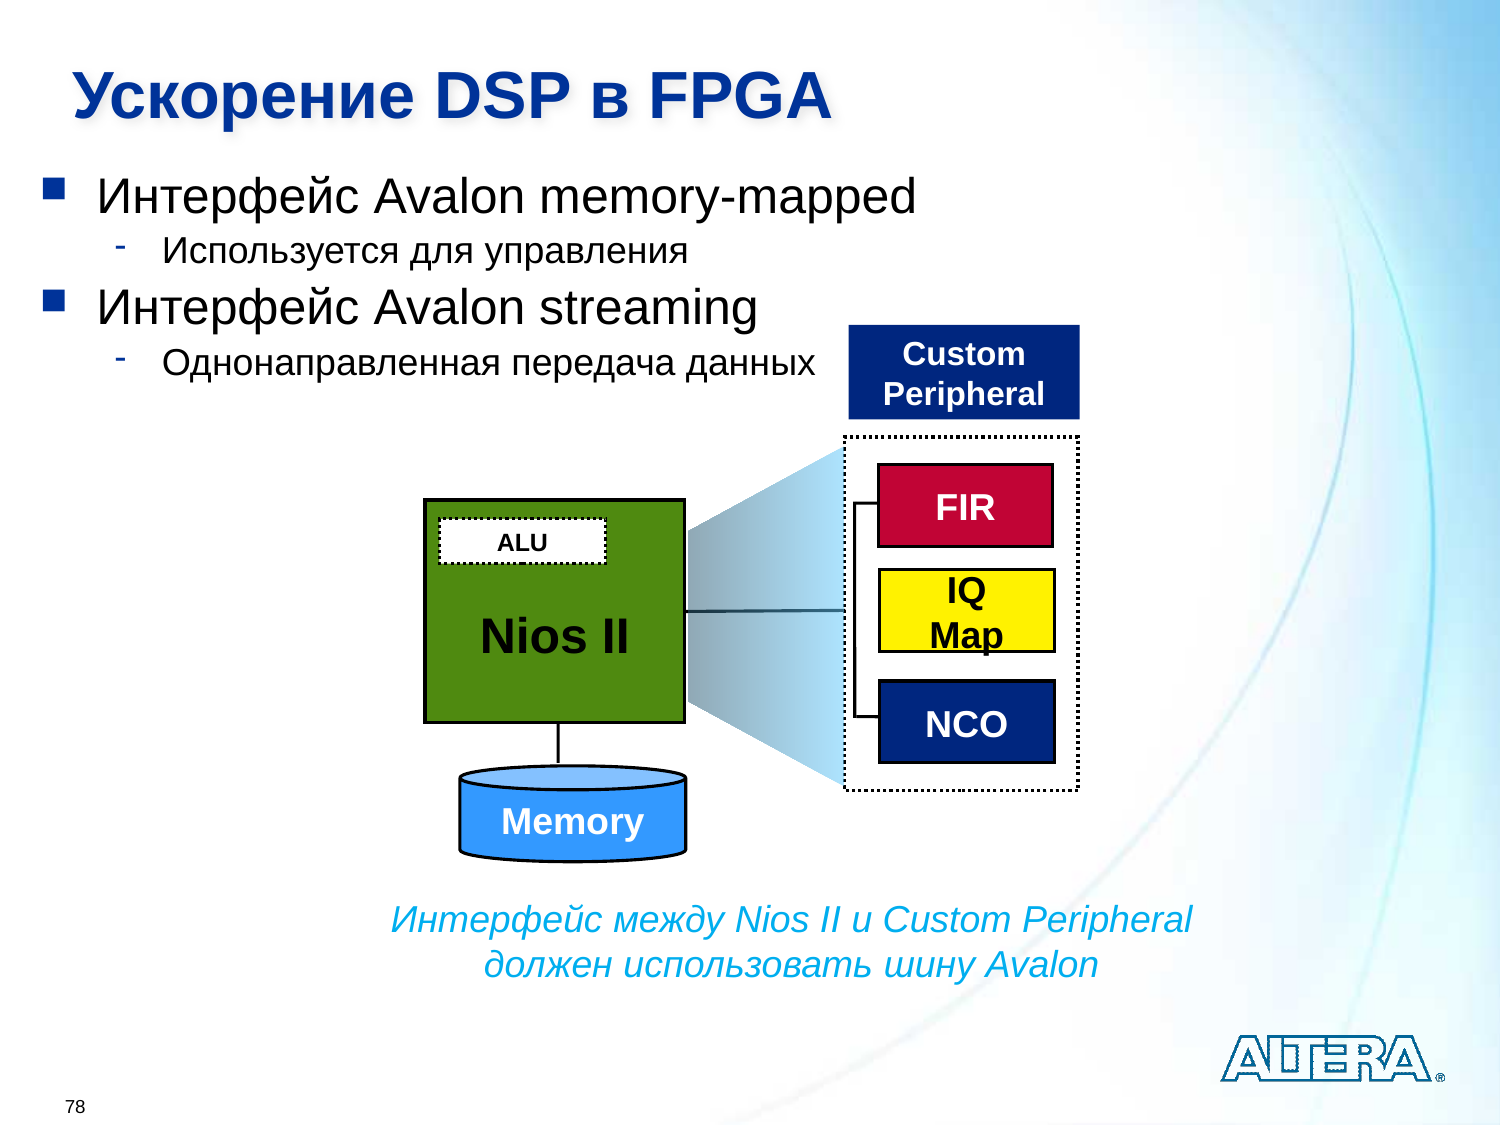

Ускорение DSP в FPGA
Интерфейс Avalon memory-mapped
Используется для управления
Интерфейс Avalon streaming
Однонаправленная передача данных
Custom Peripheral

FIR

Nios II

ALU

IQ
Map

NCO

Memory
Интерфейс между Nios II и Custom Peripheral должен использовать шину Avalon